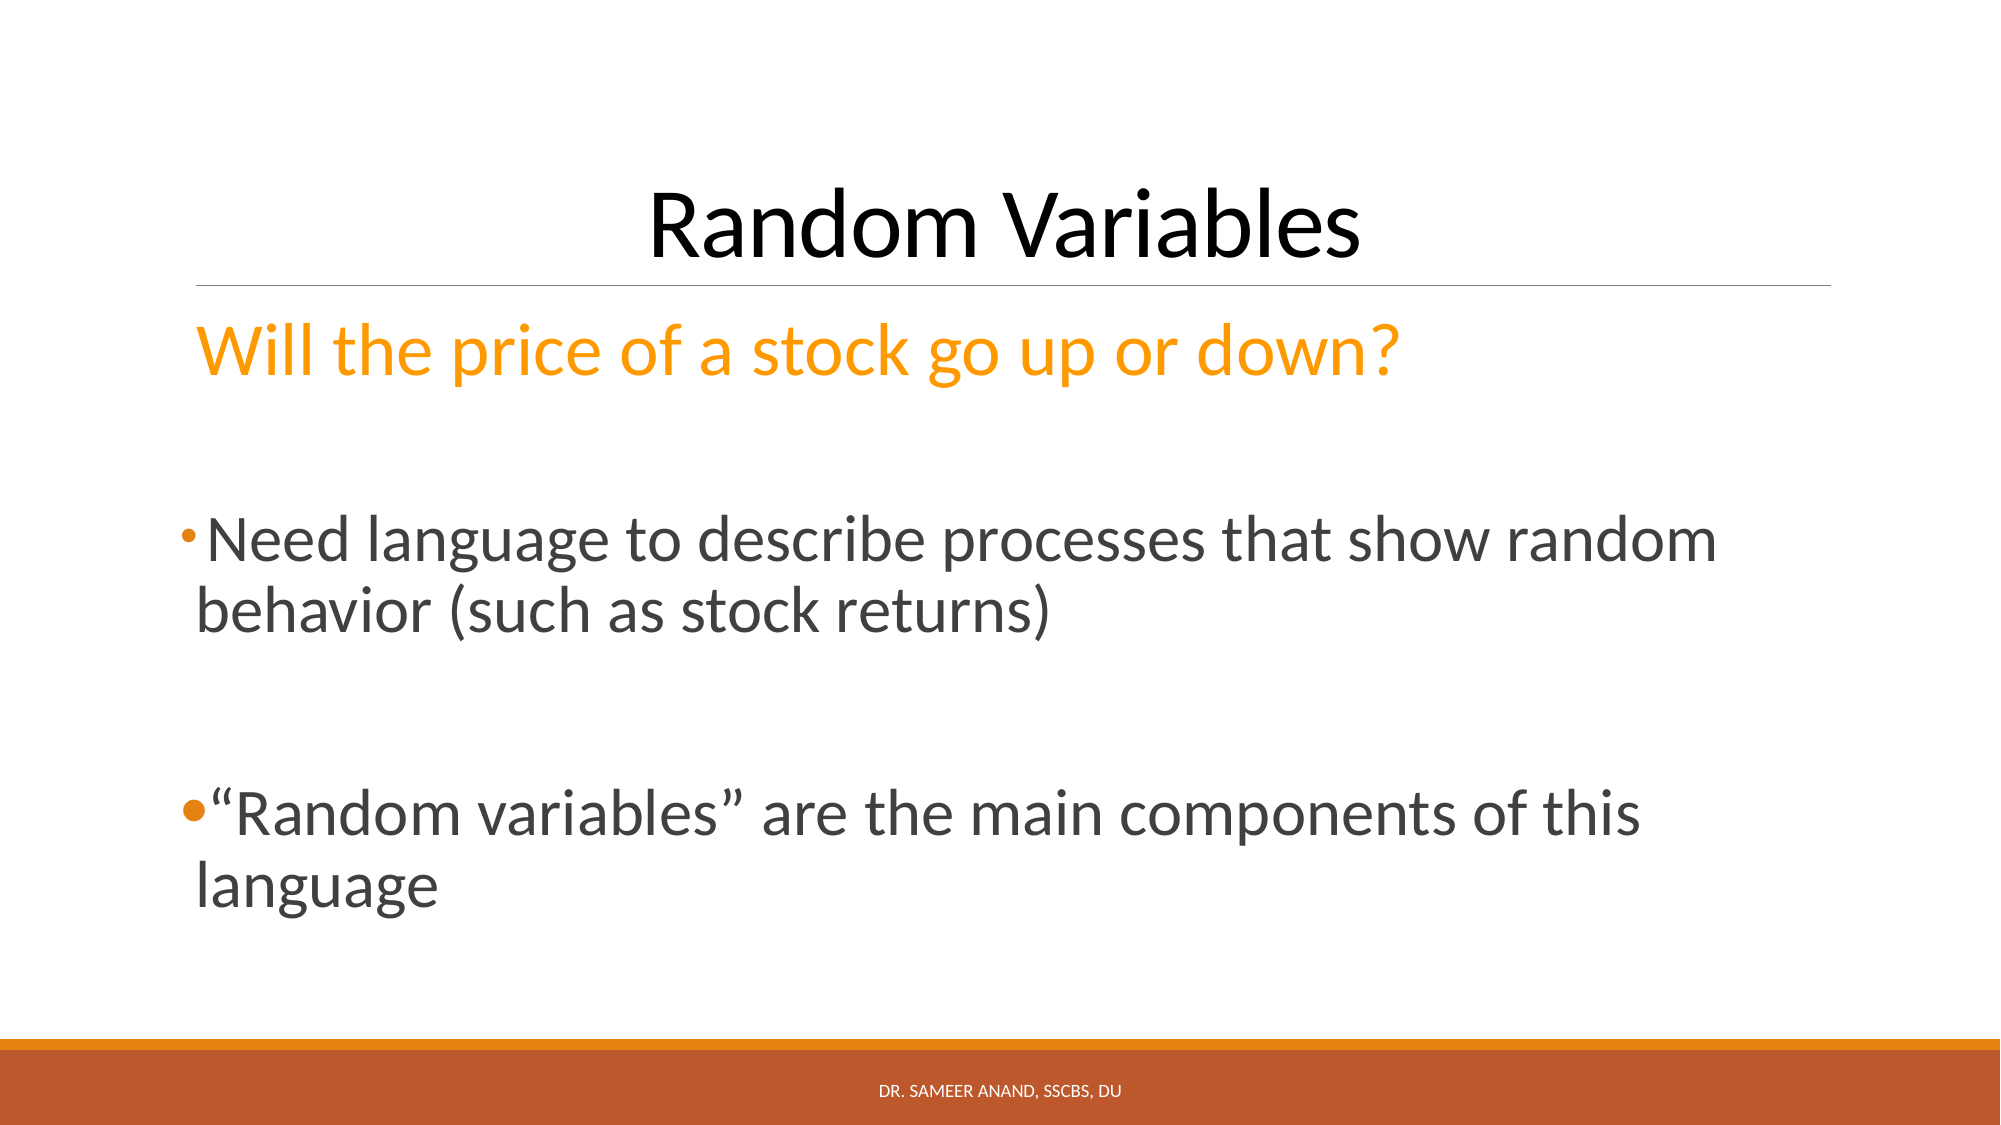

# Random Variables
Will the price of a stock go up or down?

 Need language to describe processes that show random behavior (such as stock returns)

“Random variables” are the main components of this language

Dr. Sameer Anand, SSCBS, DU